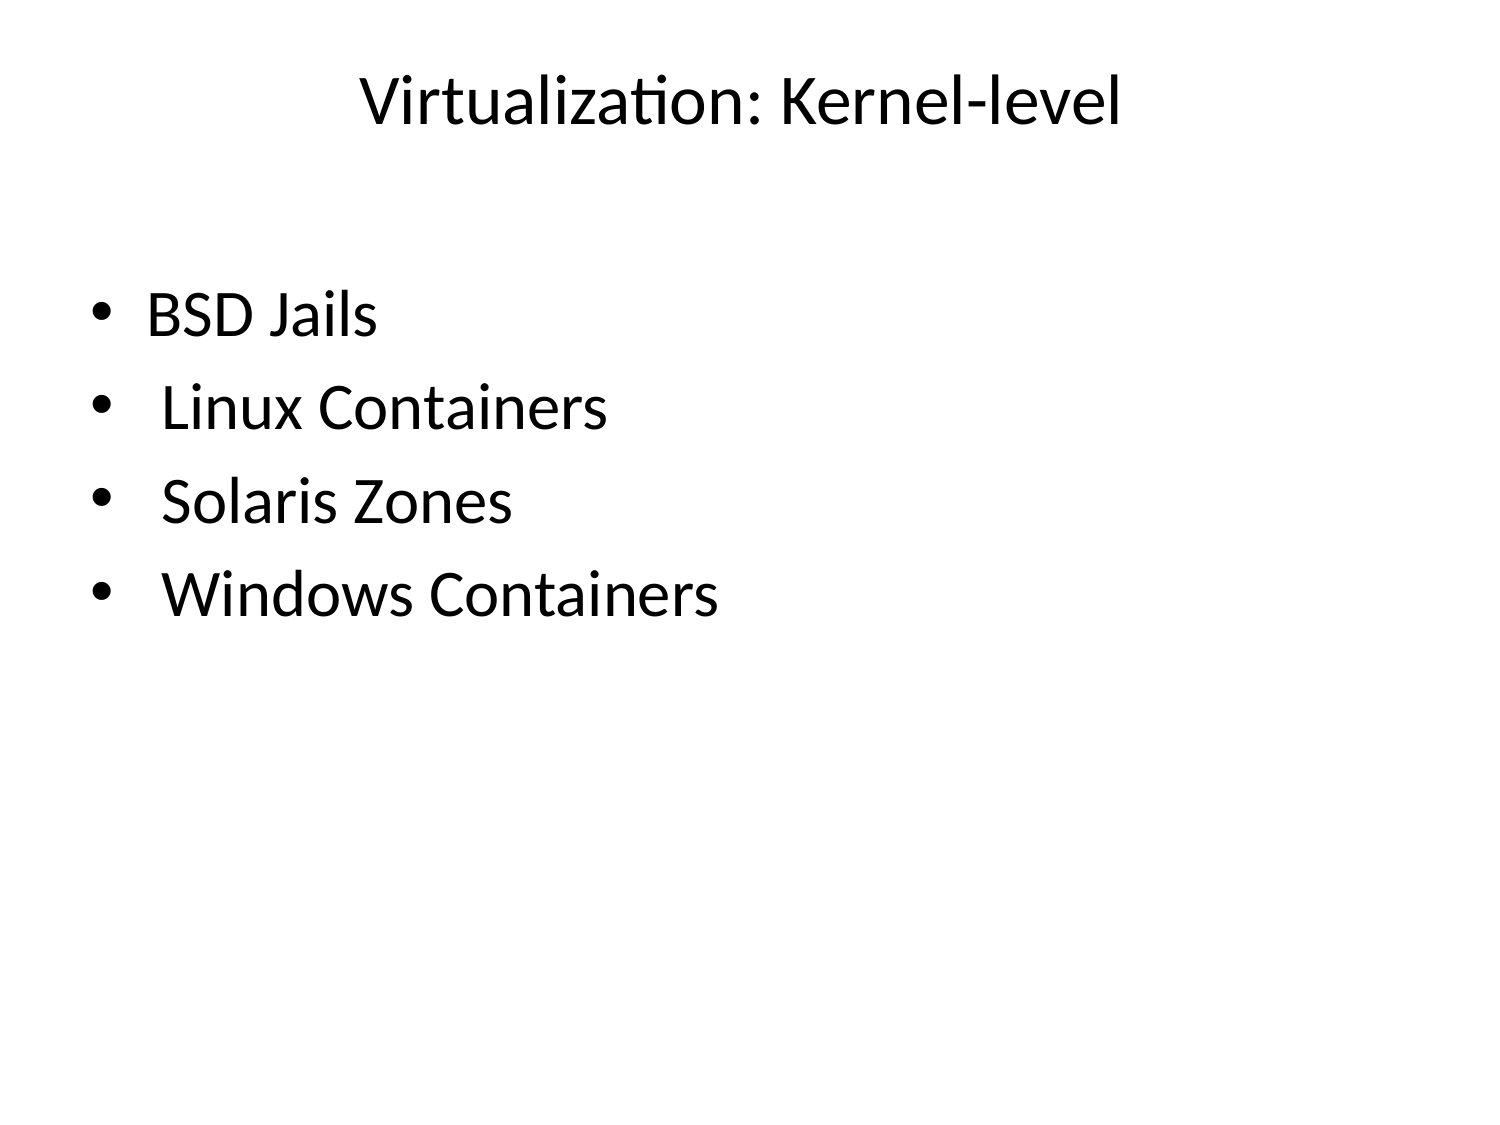

# Virtualization: Kernel-level
BSD Jails
 Linux Containers
 Solaris Zones
 Windows Containers